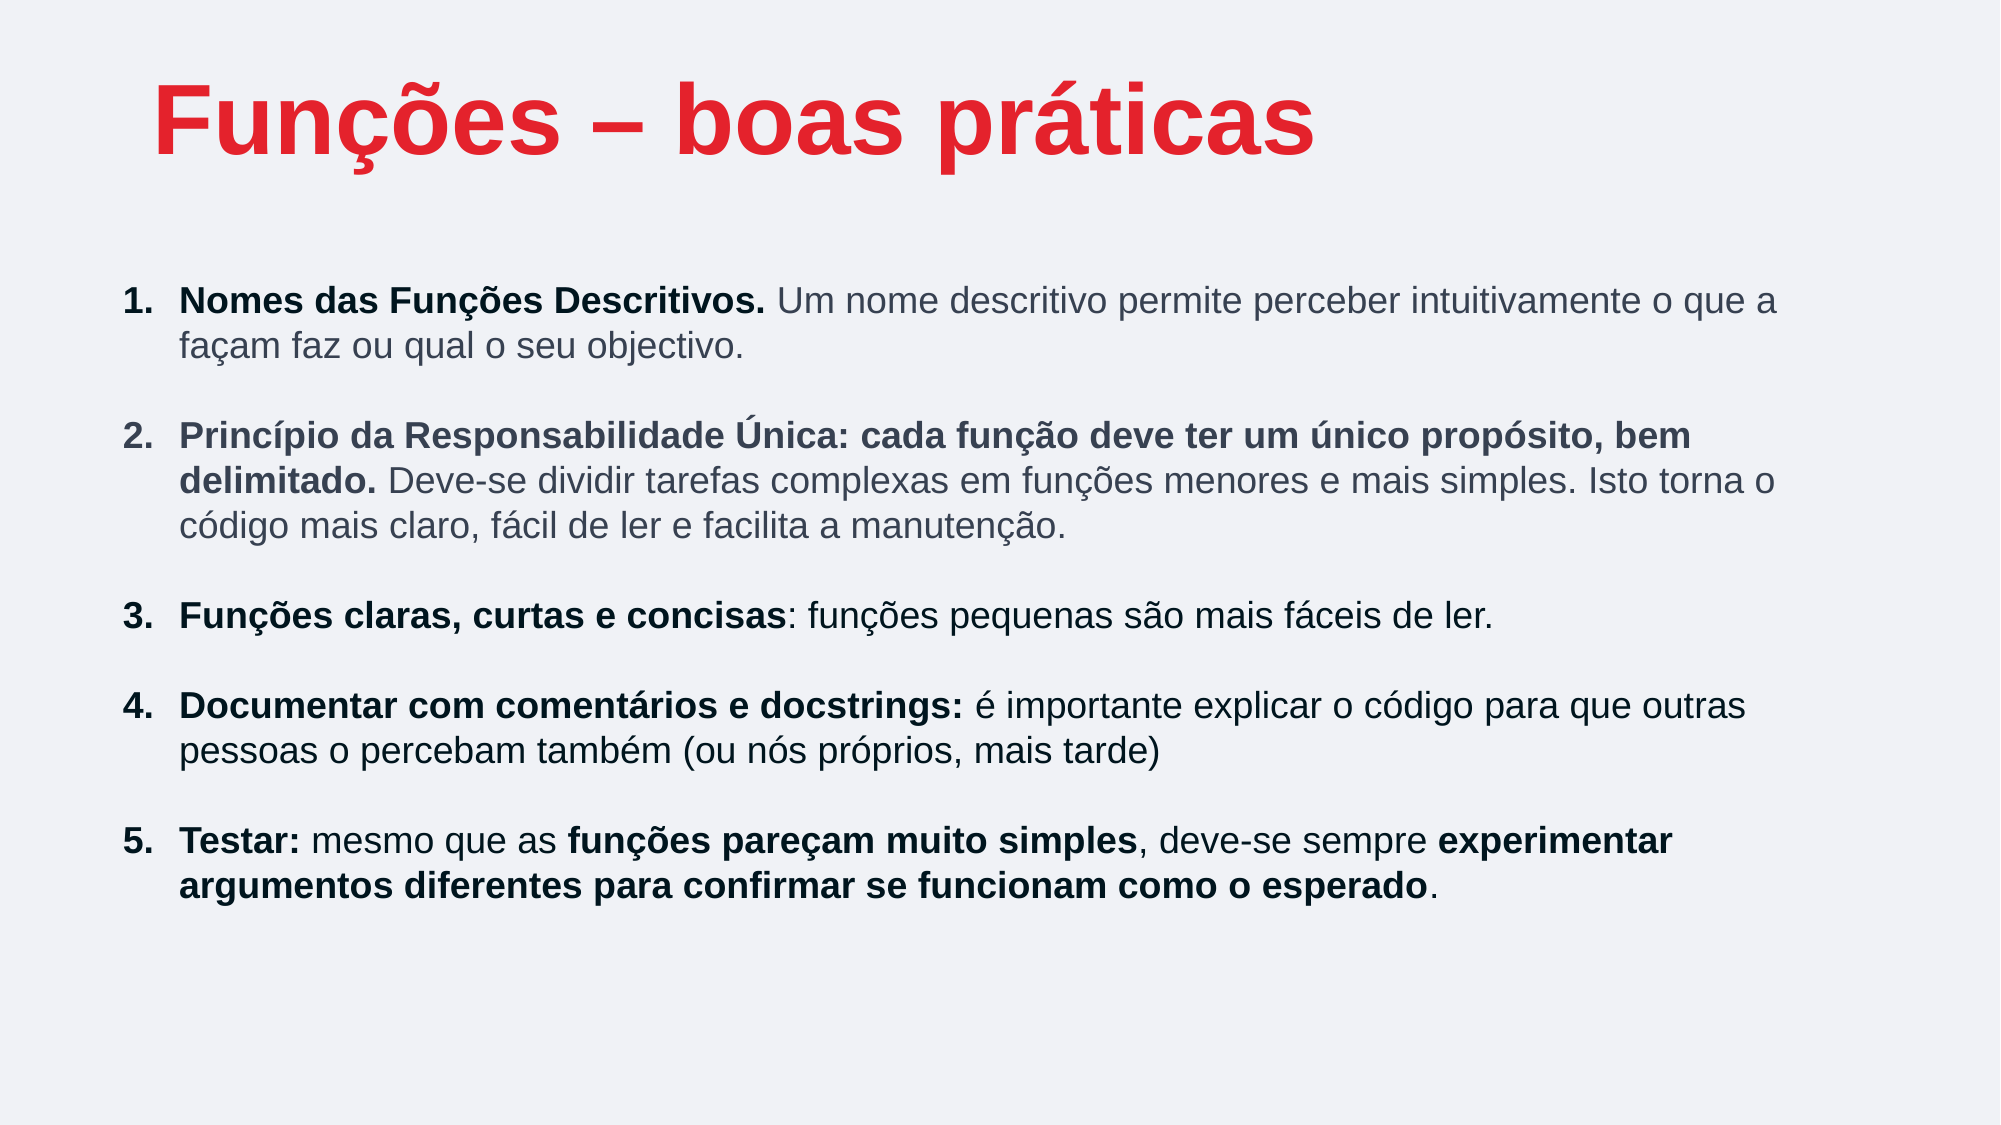

# Funções – boas práticas
Nomes das Funções Descritivos. Um nome descritivo permite perceber intuitivamente o que a façam faz ou qual o seu objectivo.
Princípio da Responsabilidade Única: cada função deve ter um único propósito, bem delimitado. Deve-se dividir tarefas complexas em funções menores e mais simples. Isto torna o código mais claro, fácil de ler e facilita a manutenção.
Funções claras, curtas e concisas: funções pequenas são mais fáceis de ler.
Documentar com comentários e docstrings: é importante explicar o código para que outras pessoas o percebam também (ou nós próprios, mais tarde)
Testar: mesmo que as funções pareçam muito simples, deve-se sempre experimentar argumentos diferentes para confirmar se funcionam como o esperado.